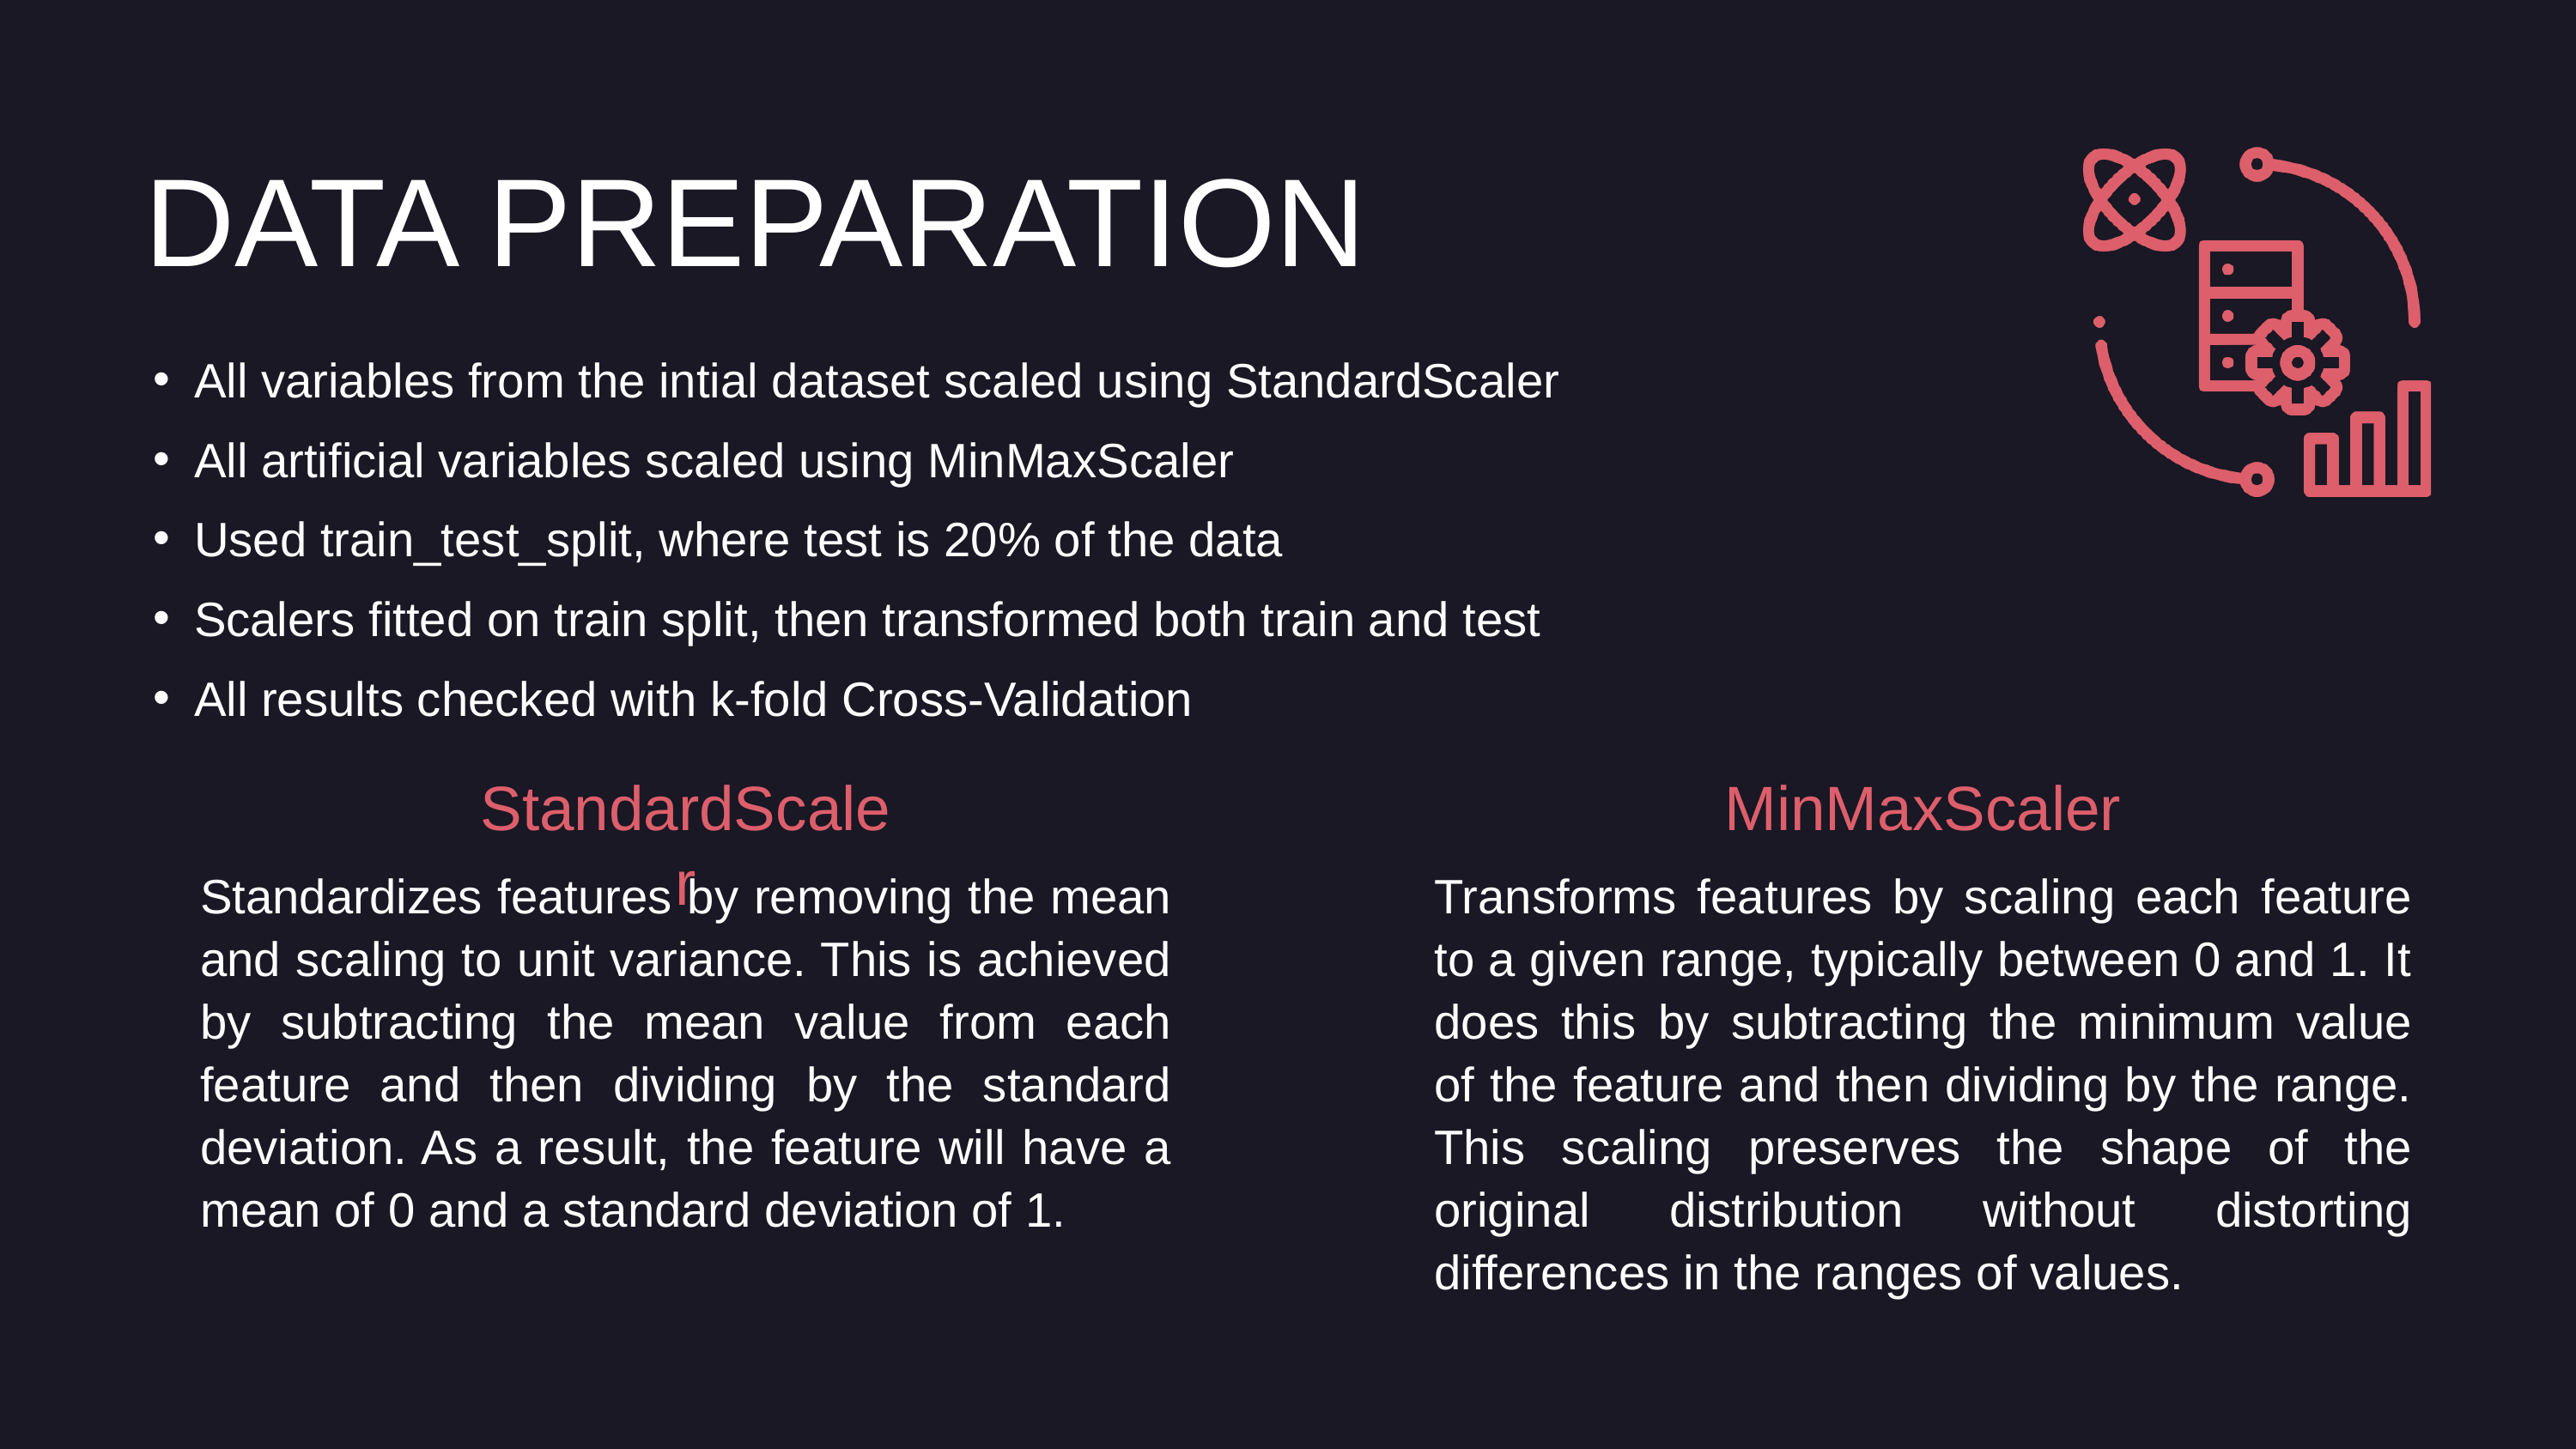

DATA PREPARATION
All variables from the intial dataset scaled using StandardScaler
All artificial variables scaled using MinMaxScaler
Used train_test_split, where test is 20% of the data
Scalers fitted on train split, then transformed both train and test
All results checked with k-fold Cross-Validation
StandardScaler
MinMaxScaler
Standardizes features by removing the mean and scaling to unit variance. This is achieved by subtracting the mean value from each feature and then dividing by the standard deviation. As a result, the feature will have a mean of 0 and a standard deviation of 1.
Transforms features by scaling each feature to a given range, typically between 0 and 1. It does this by subtracting the minimum value of the feature and then dividing by the range. This scaling preserves the shape of the original distribution without distorting differences in the ranges of values.